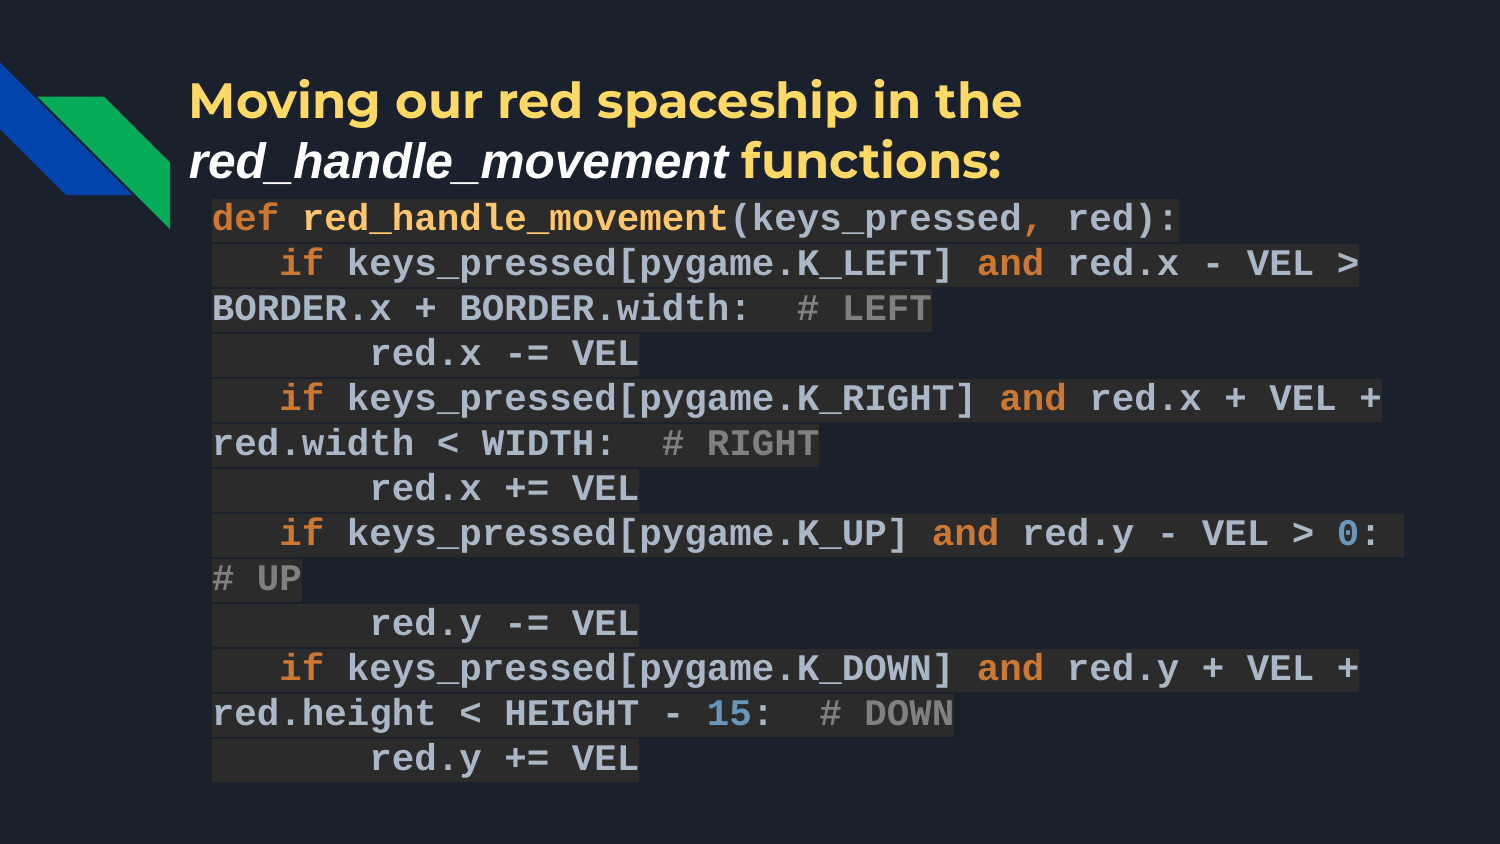

# Moving our red spaceship in the red_handle_movement functions:

def red_handle_movement(keys_pressed, red):
   if keys_pressed[pygame.K_LEFT] and red.x - VEL > BORDER.x + BORDER.width:  # LEFT
       red.x -= VEL
   if keys_pressed[pygame.K_RIGHT] and red.x + VEL + red.width < WIDTH:  # RIGHT
       red.x += VEL
   if keys_pressed[pygame.K_UP] and red.y - VEL > 0:  # UP
       red.y -= VEL
   if keys_pressed[pygame.K_DOWN] and red.y + VEL + red.height < HEIGHT - 15:  # DOWN
       red.y += VEL